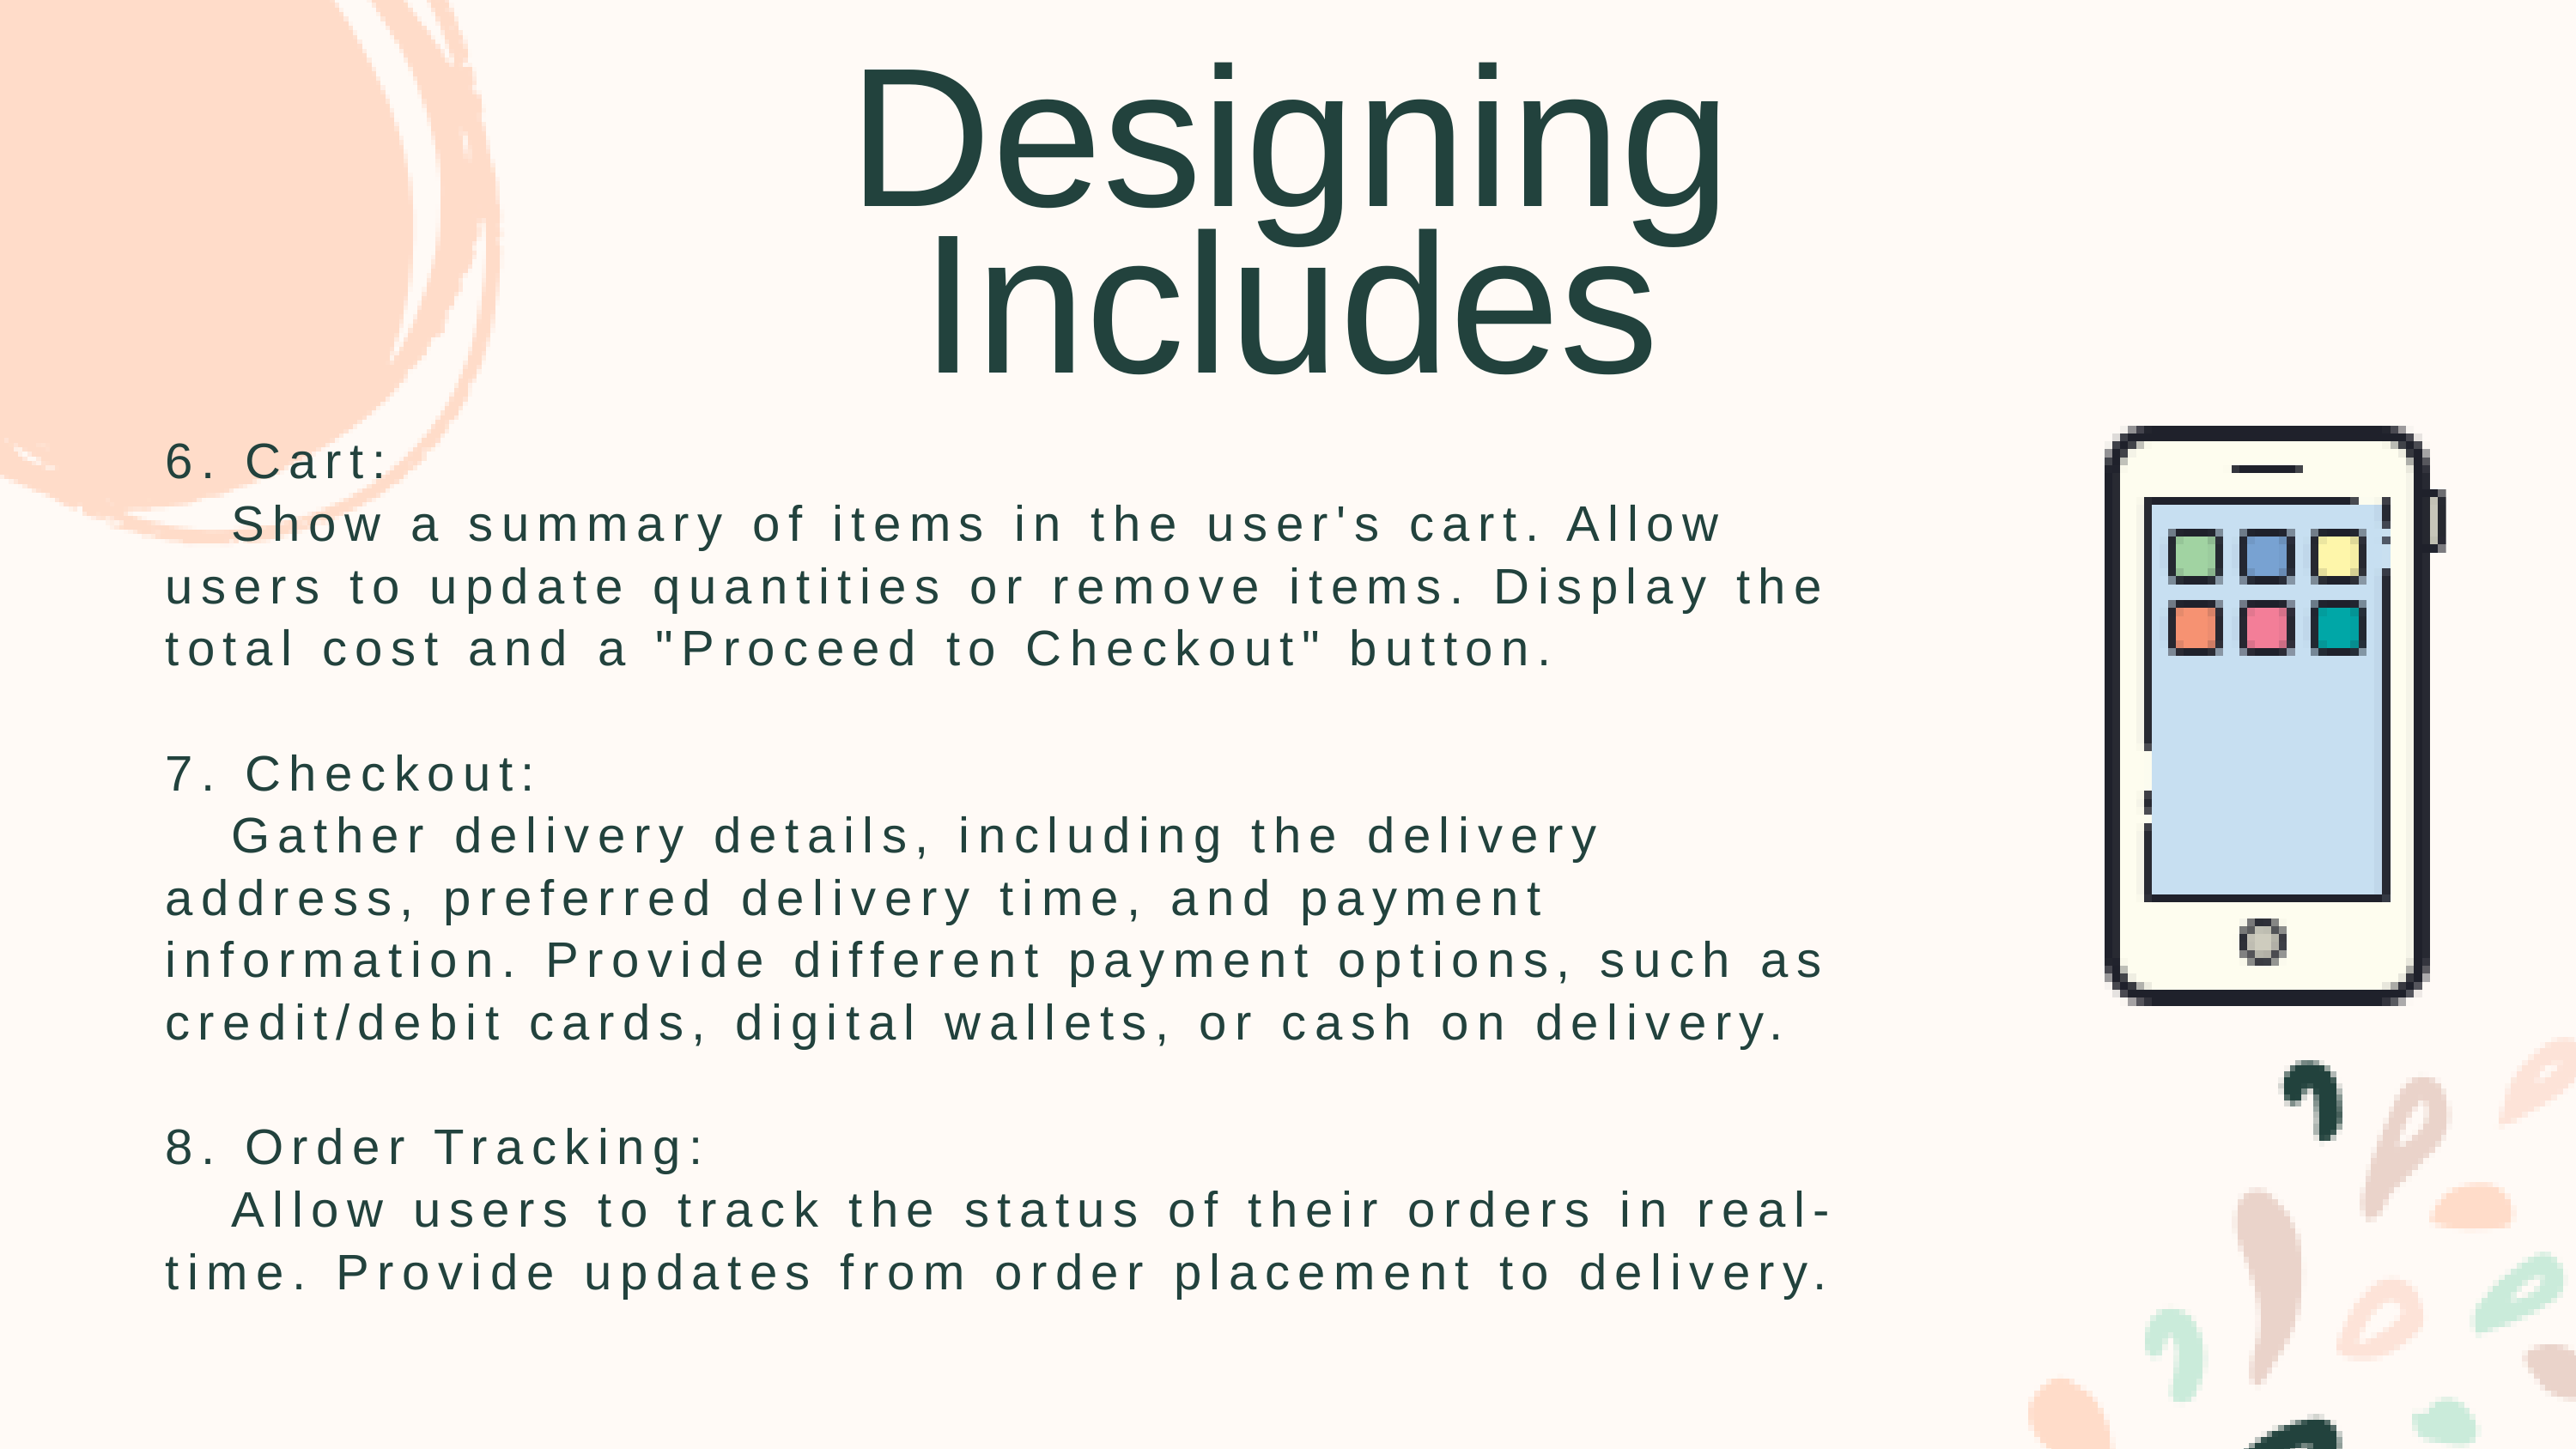

Designing Includes

6. Cart:
   Show a summary of items in the user's cart. Allow users to update quantities or remove items. Display the total cost and a "Proceed to Checkout" button.

7. Checkout:
   Gather delivery details, including the delivery address, preferred delivery time, and payment information. Provide different payment options, such as credit/debit cards, digital wallets, or cash on delivery.

8. Order Tracking:
   Allow users to track the status of their orders in real-time. Provide updates from order placement to delivery.